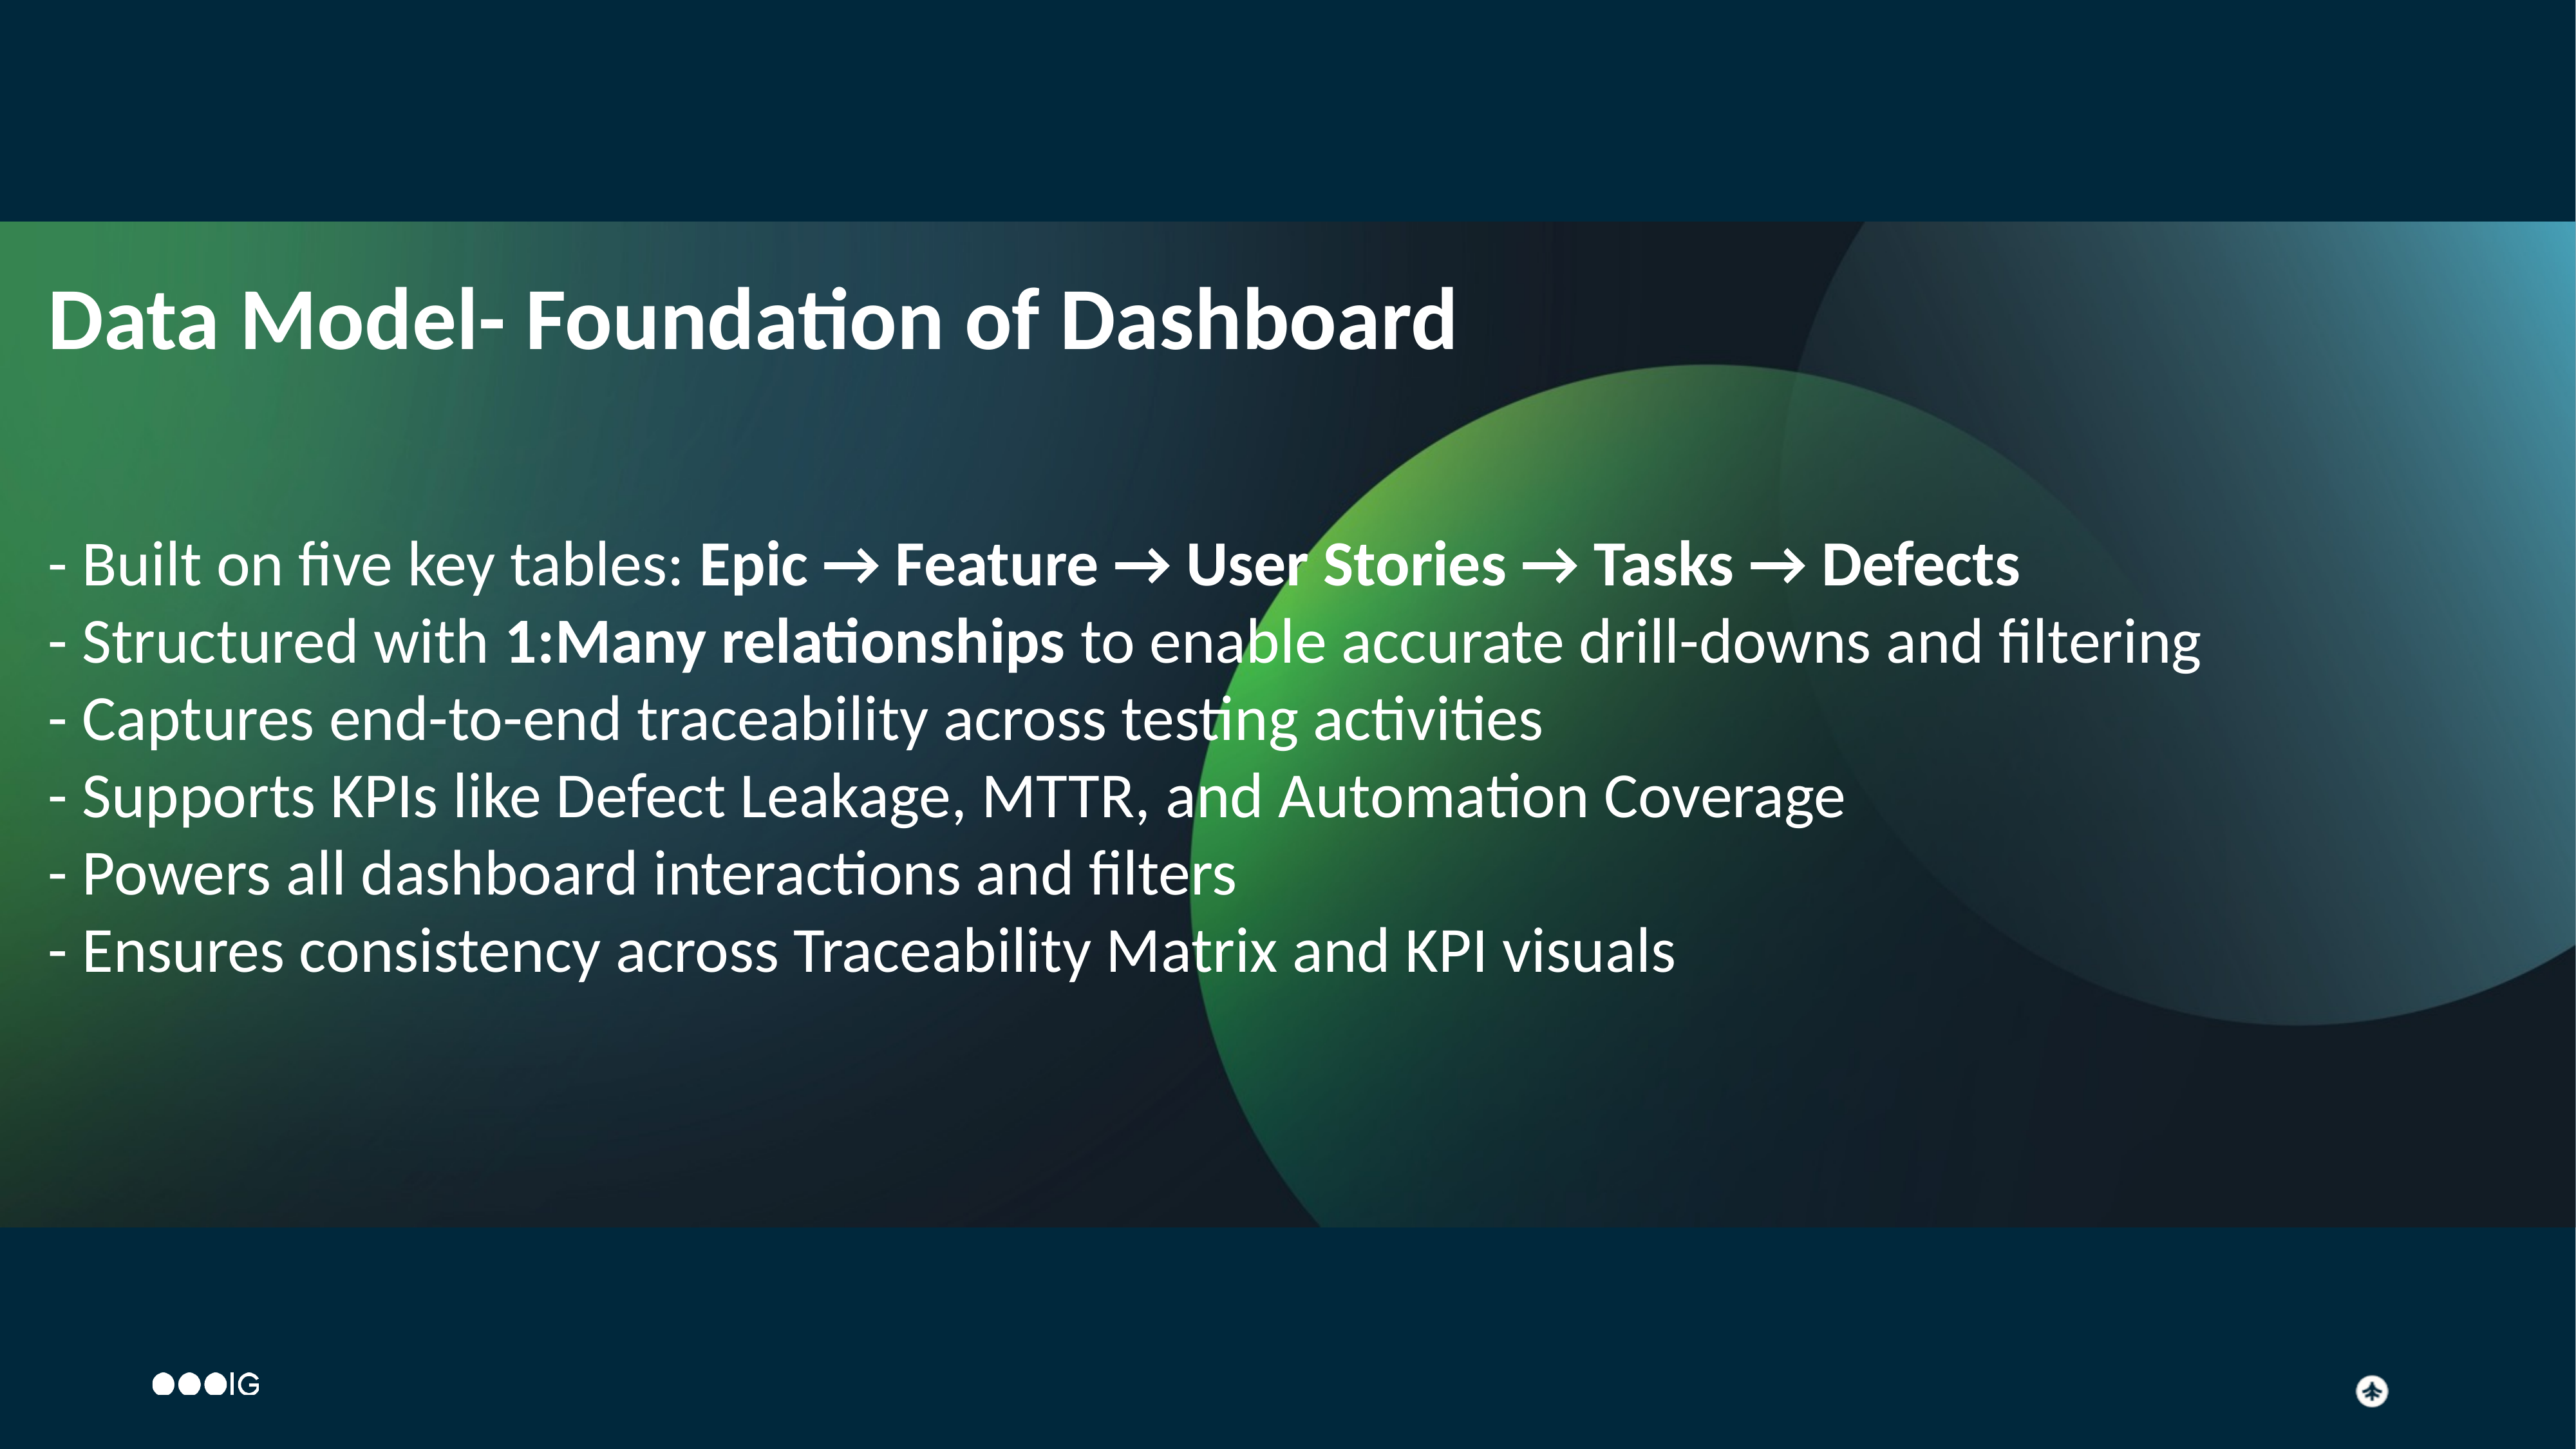

# Data Model- Foundation of Dashboard - Built on five key tables: Epic → Feature → User Stories → Tasks → Defects - Structured with 1:Many relationships to enable accurate drill-downs and filtering - Captures end-to-end traceability across testing activities - Supports KPIs like Defect Leakage, MTTR, and Automation Coverage - Powers all dashboard interactions and filters - Ensures consistency across Traceability Matrix and KPI visuals